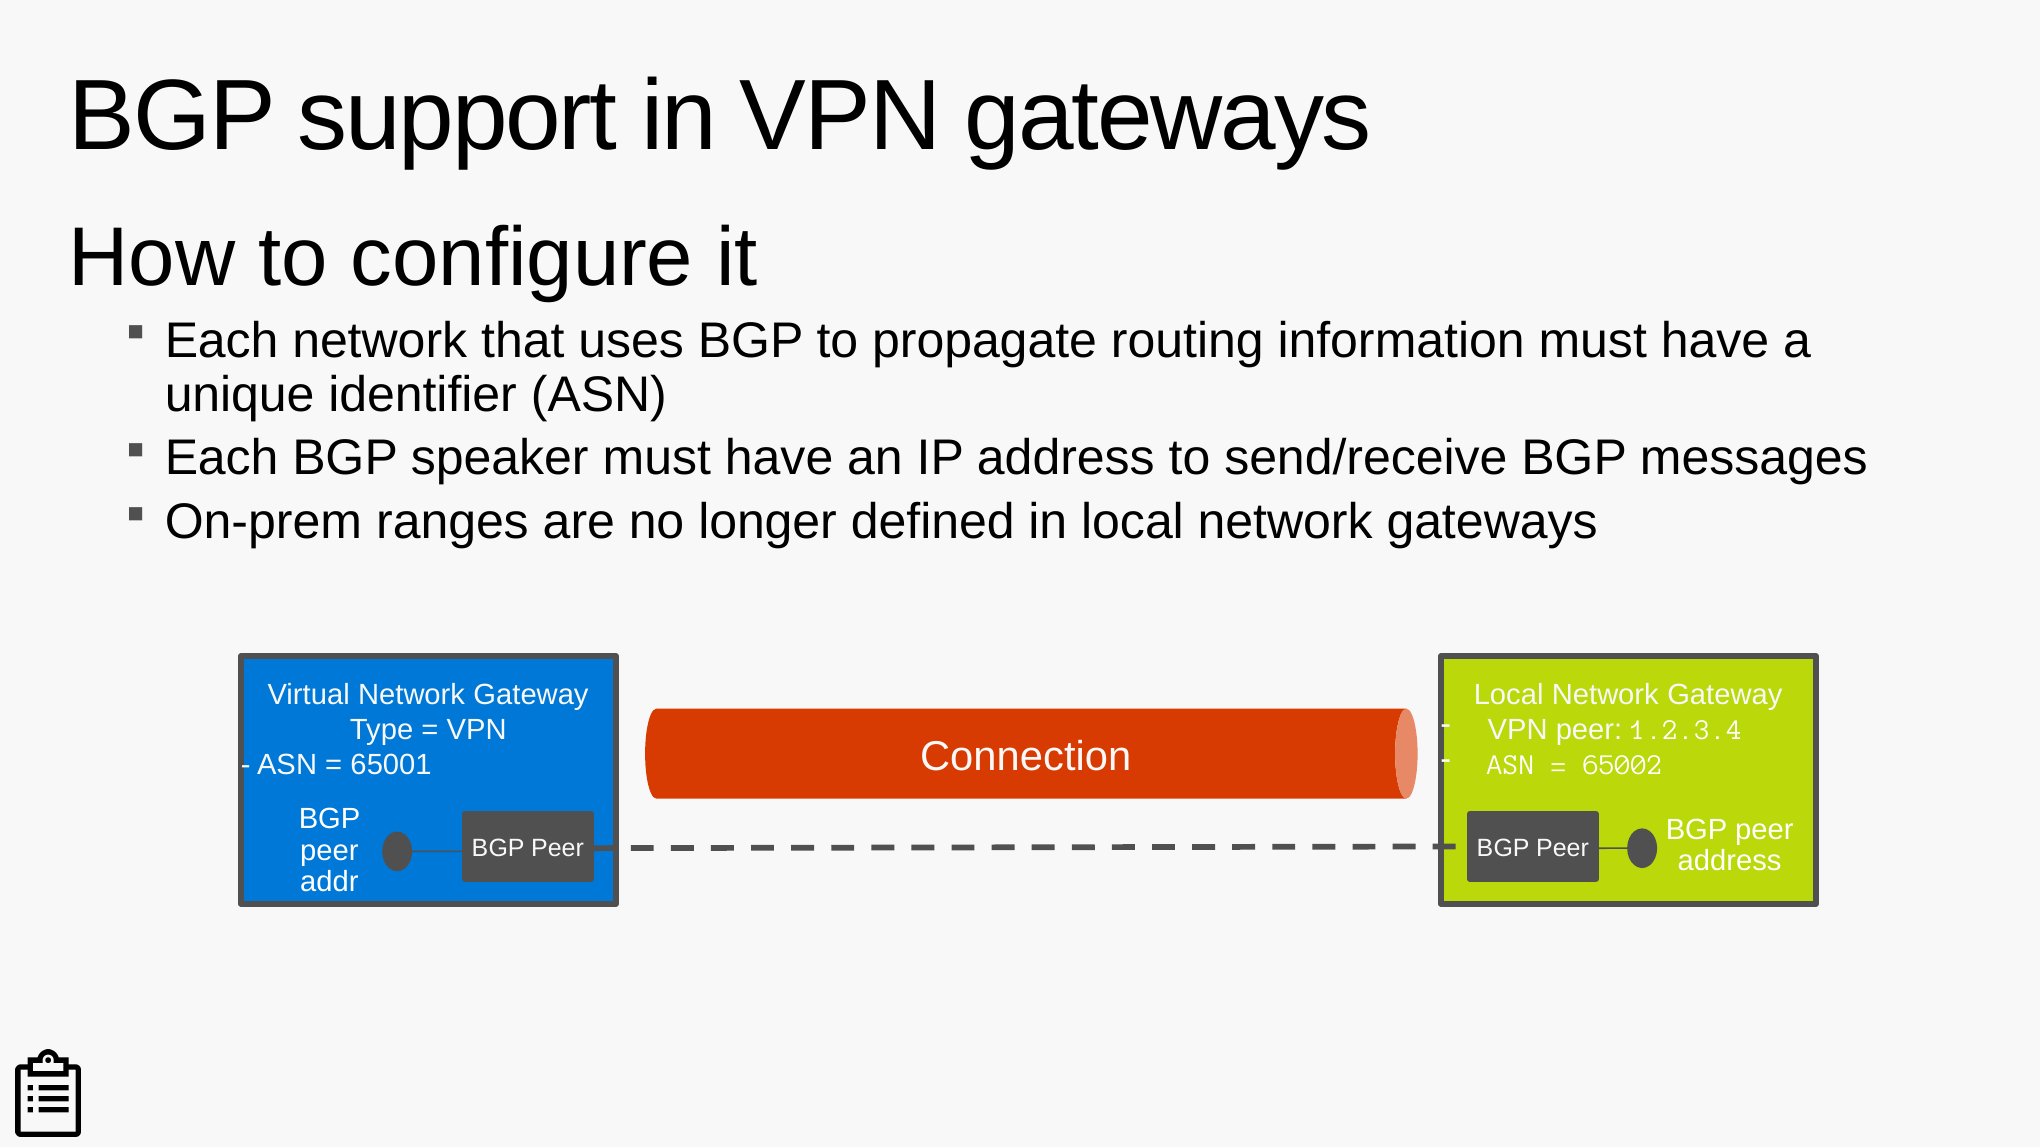

# BGP support in VPN gateways
How to configure it
Each network that uses BGP to propagate routing information must have a unique identifier (ASN)
Each BGP speaker must have an IP address to send/receive BGP messages
On-prem ranges are no longer defined in local network gateways
Connection
Virtual Network Gateway
Type = VPN
- ASN = 65001

Local Network Gateway
VPN peer: 1.2.3.4
ASN = 65002

BGP peer addr
BGP peer address
BGP Peer
BGP Peer